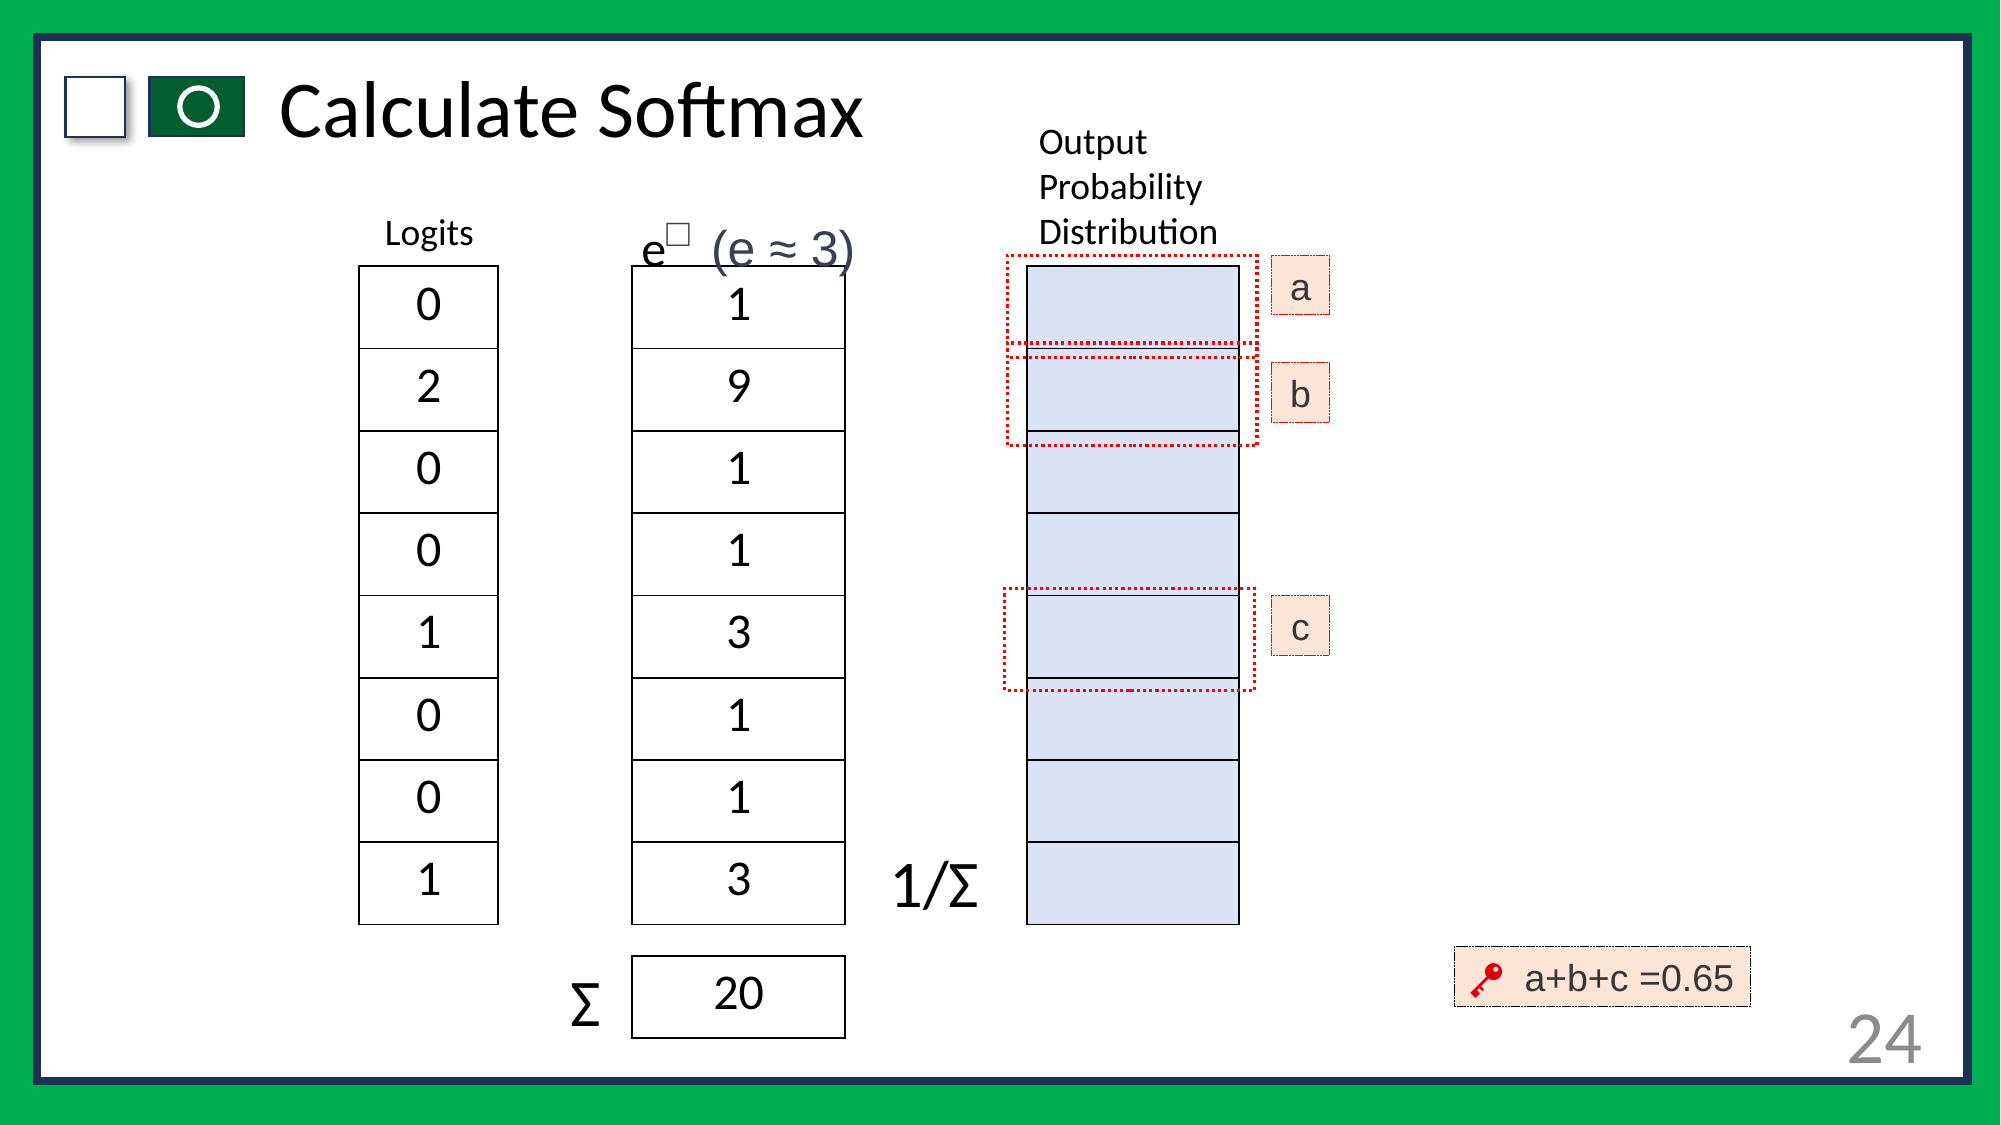

# Calculate Softmax
Output Probability Distribution
e□  (e ≈ 3)
Logits

a
| 0 |
| --- |
| 2 |
| 0 |
| 0 |
| 1 |
| 0 |
| 0 |
| 1 |
| 1 |
| --- |
| 9 |
| 1 |
| 1 |
| 3 |
| 1 |
| 1 |
| 3 |
|  |
| --- |
|  |
|  |
|  |
|  |
|  |
|  |
|  |

b

c
1/Σ
🔑  a+b+c =0.65
Σ
| 20 |
| --- |
24